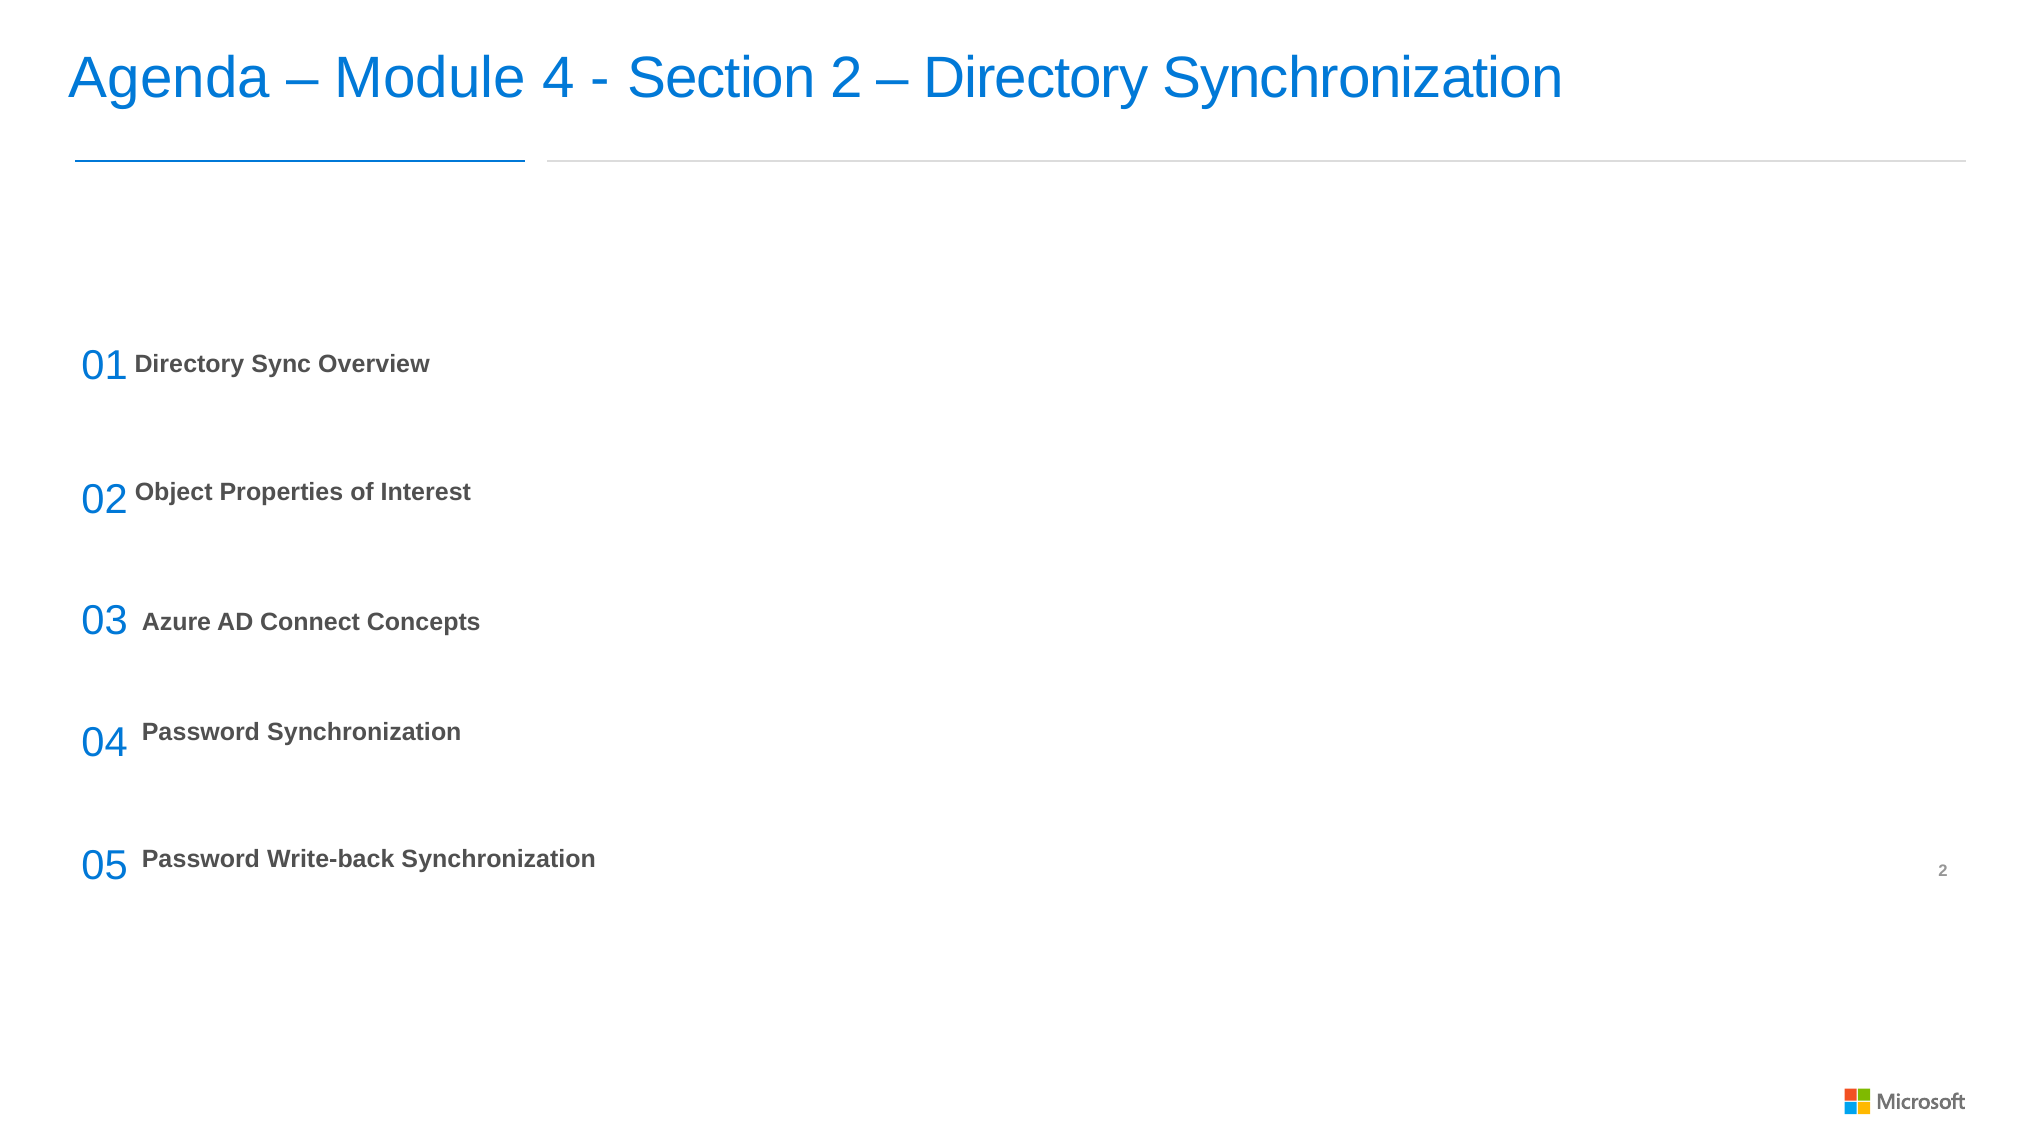

Agenda – Module 4 - Section 2 – Directory Synchronization
01
Directory Sync Overview
02
Object Properties of Interest
03
Azure AD Connect Concepts
04
Password Synchronization
05
Password Write-back Synchronization
2